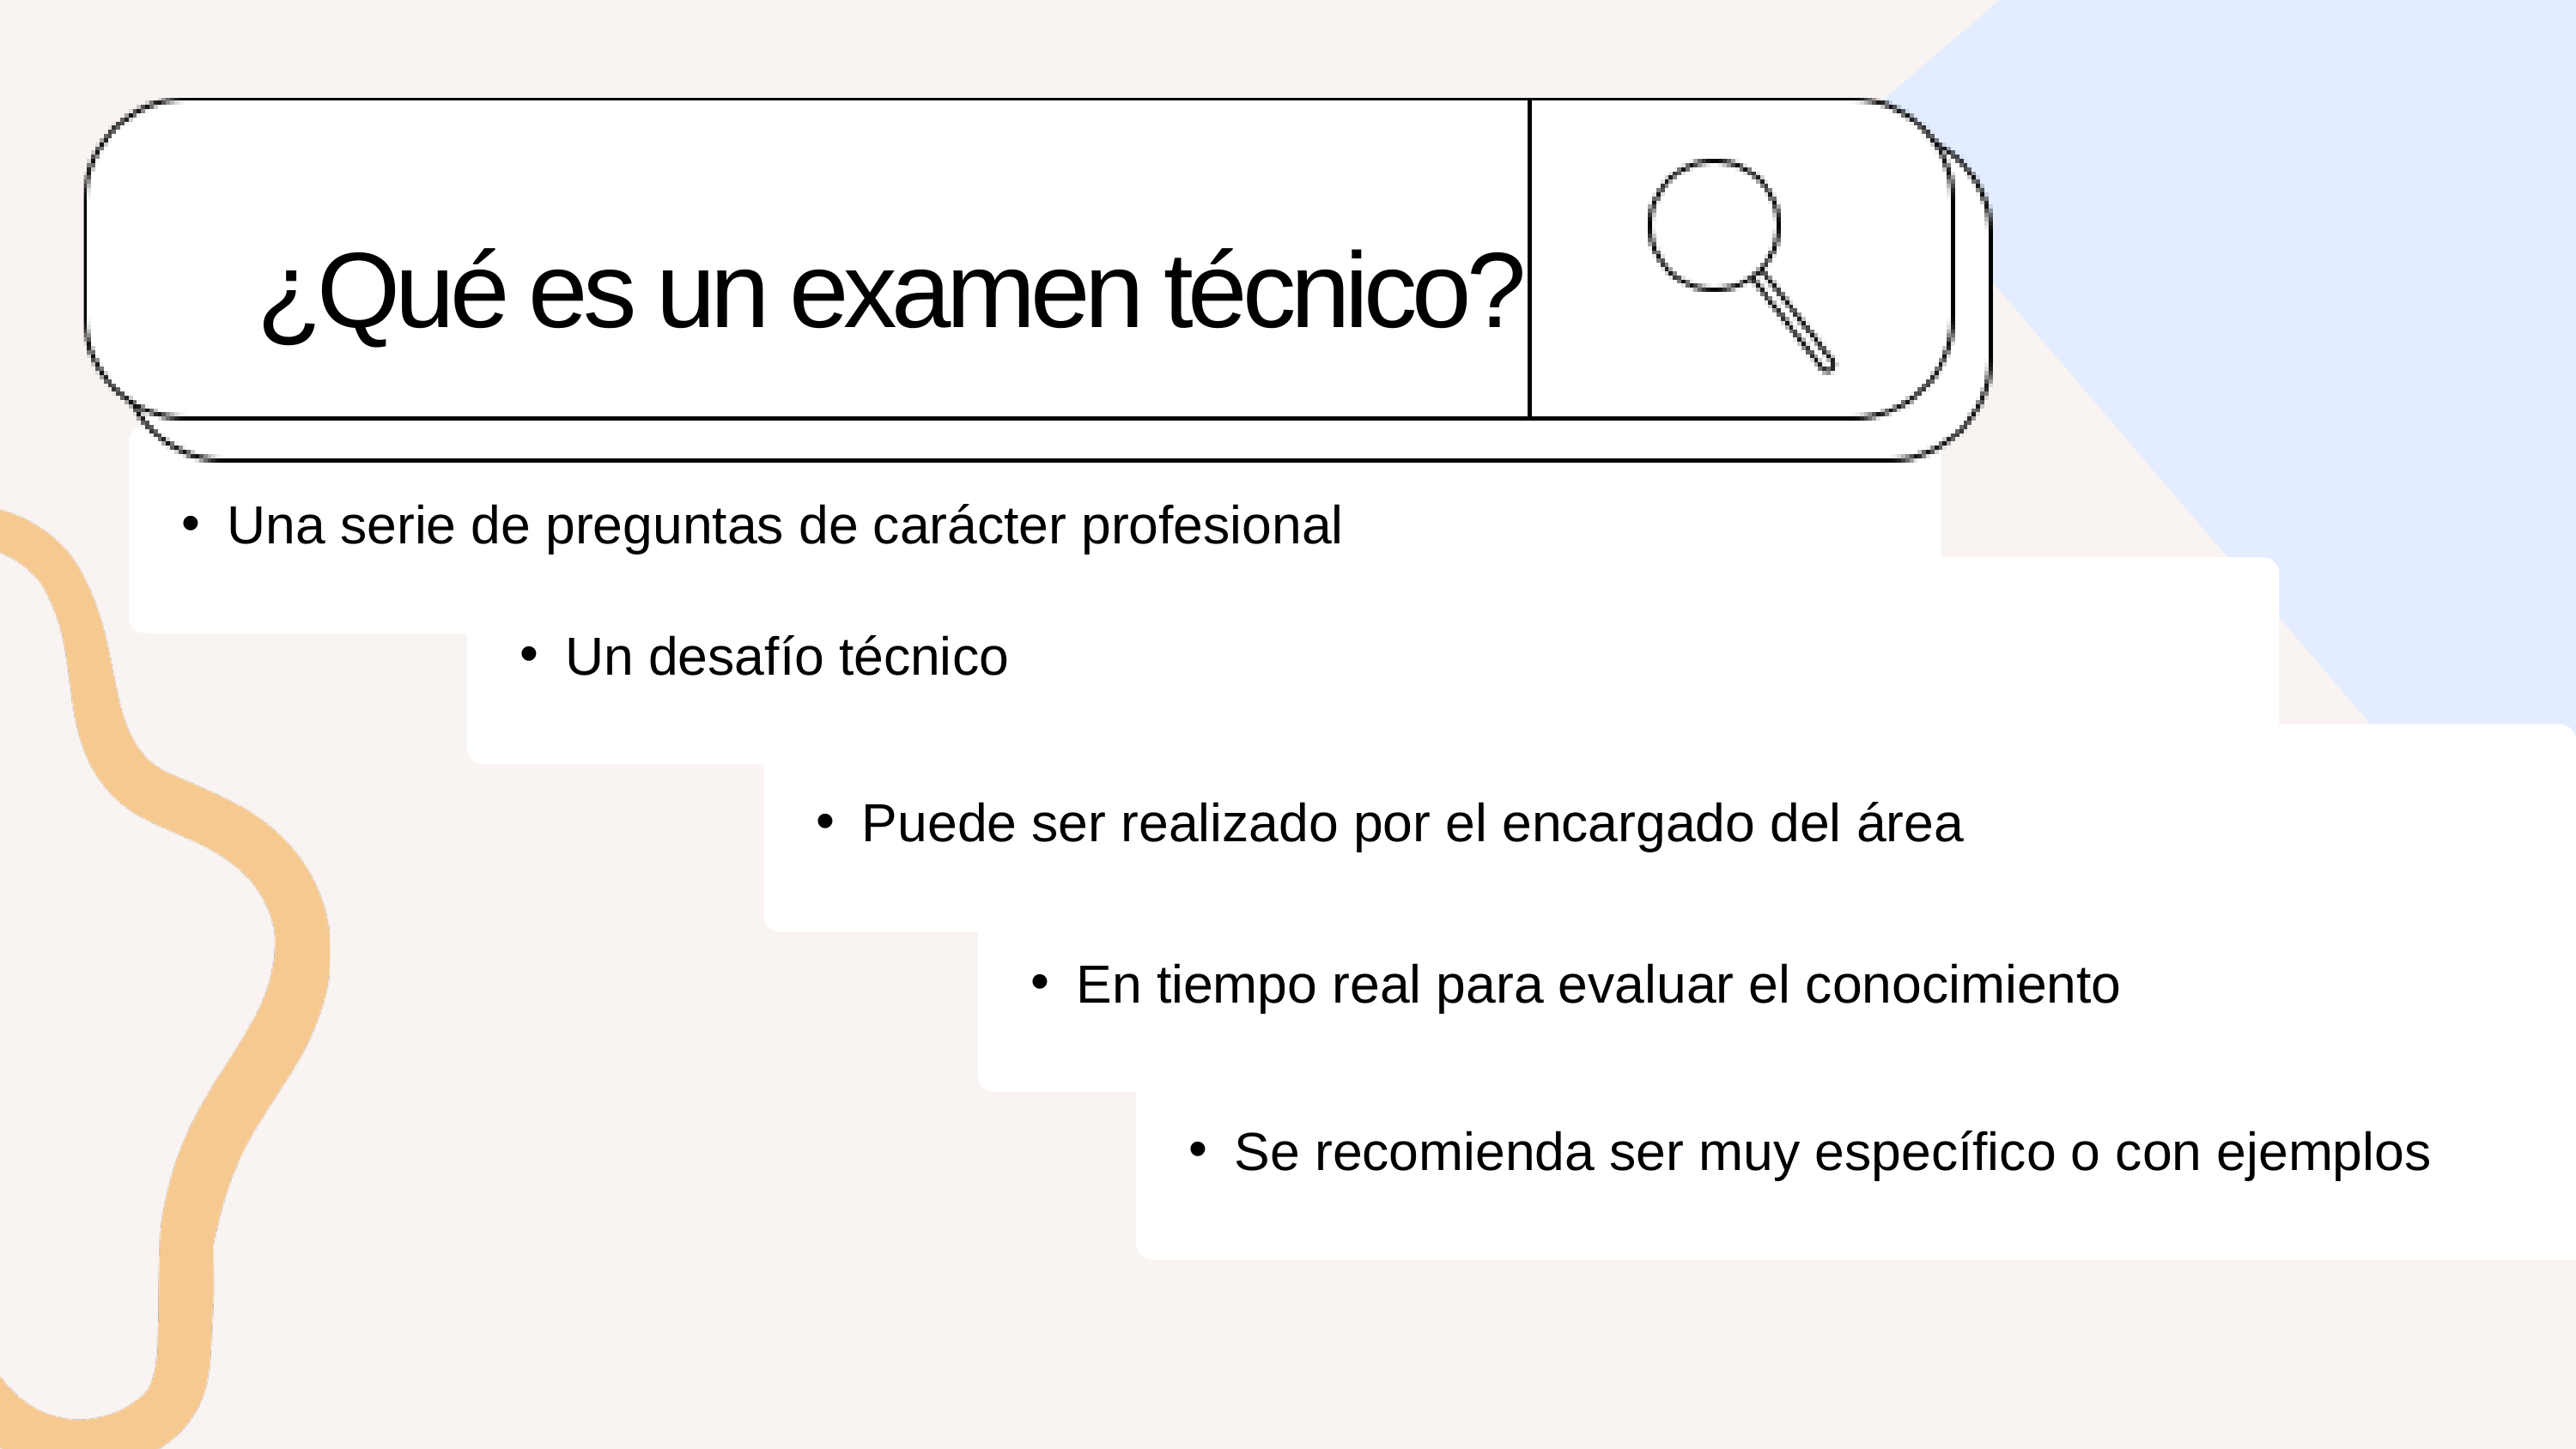

¿Qué es un examen técnico?

Una serie de preguntas de carácter profesional

Un desafío técnico

Puede ser realizado por el encargado del área

En tiempo real para evaluar el conocimiento

Se recomienda ser muy específico o con ejemplos